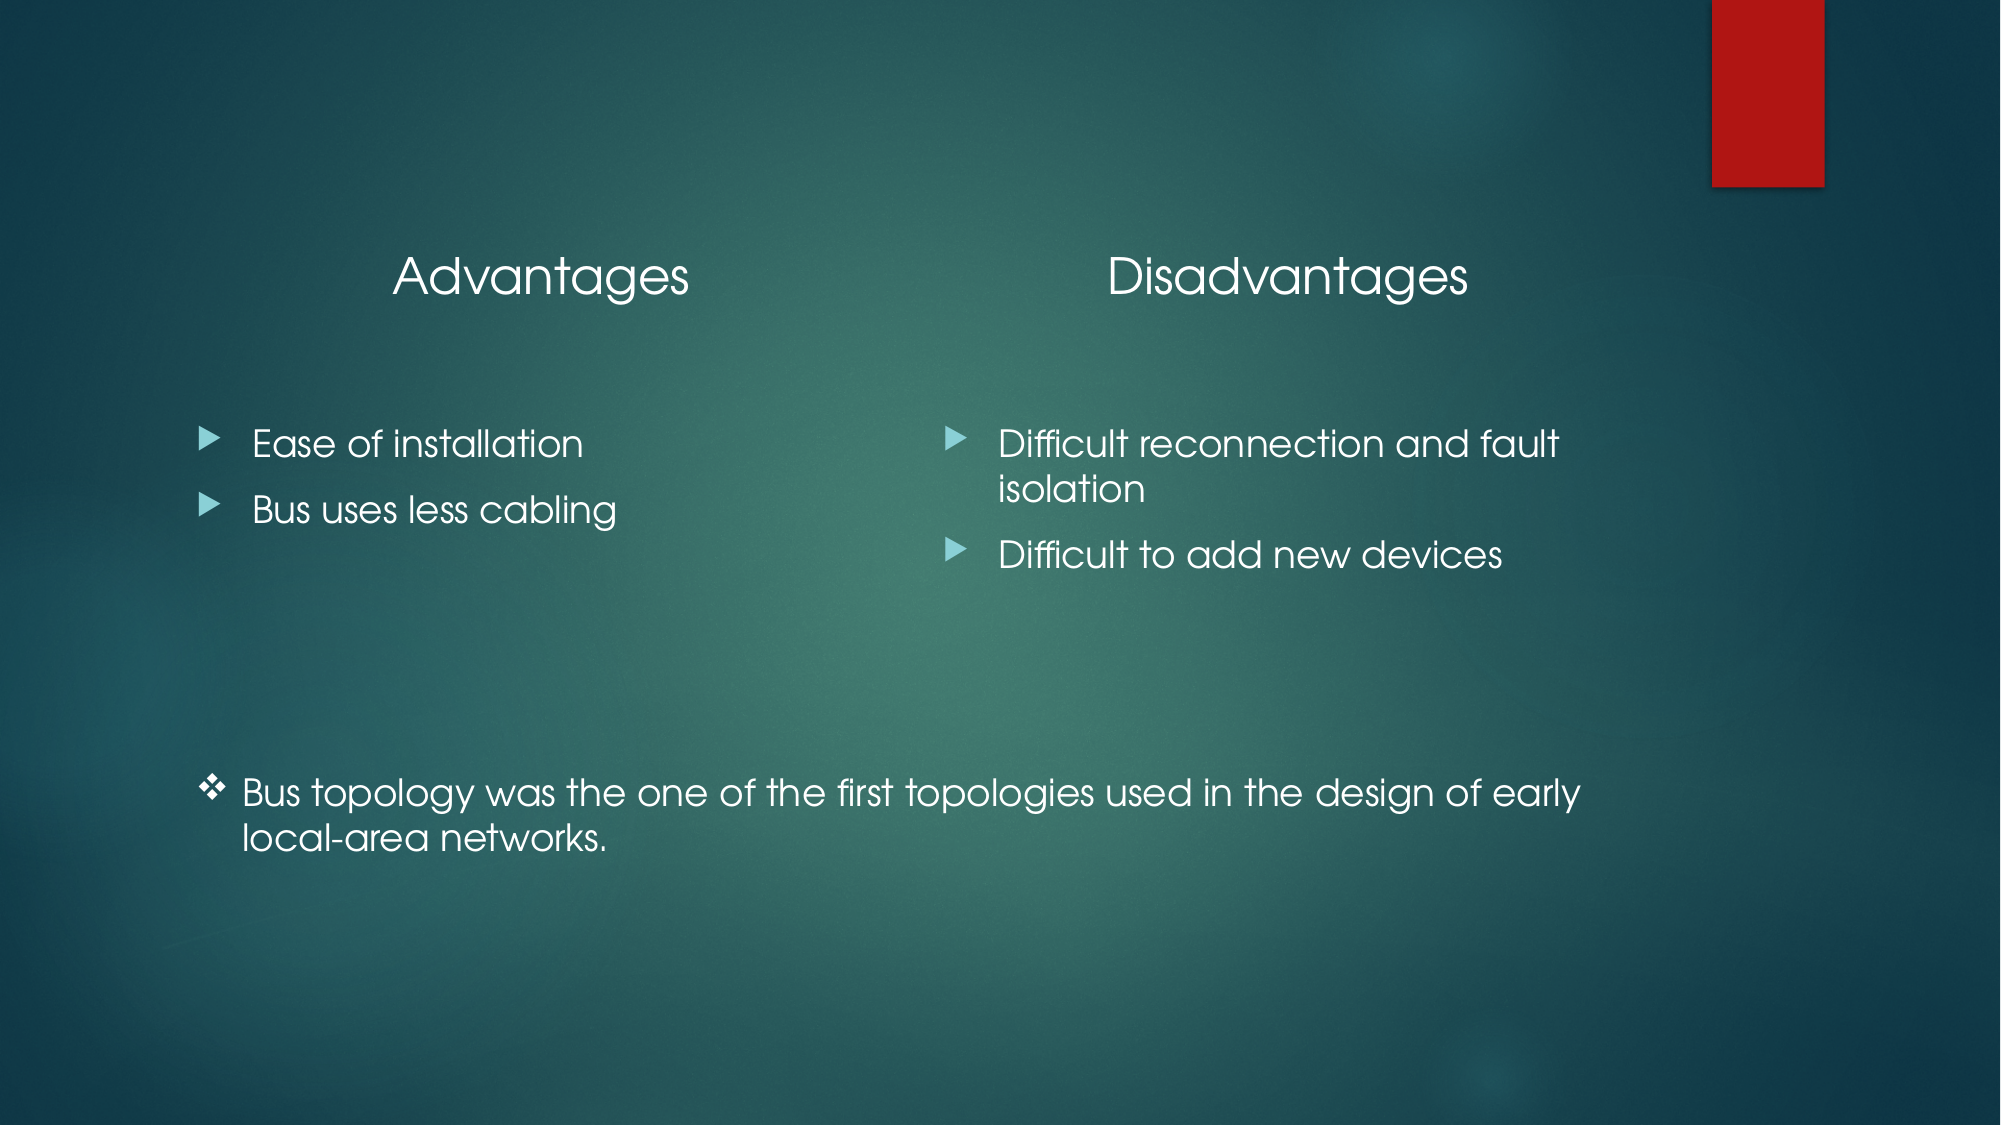

Advantages
Disadvantages
Ease of installation
Bus uses less cabling
Difficult reconnection and fault isolation
Difficult to add new devices
Bus topology was the one of the first topologies used in the design of early local-area networks.